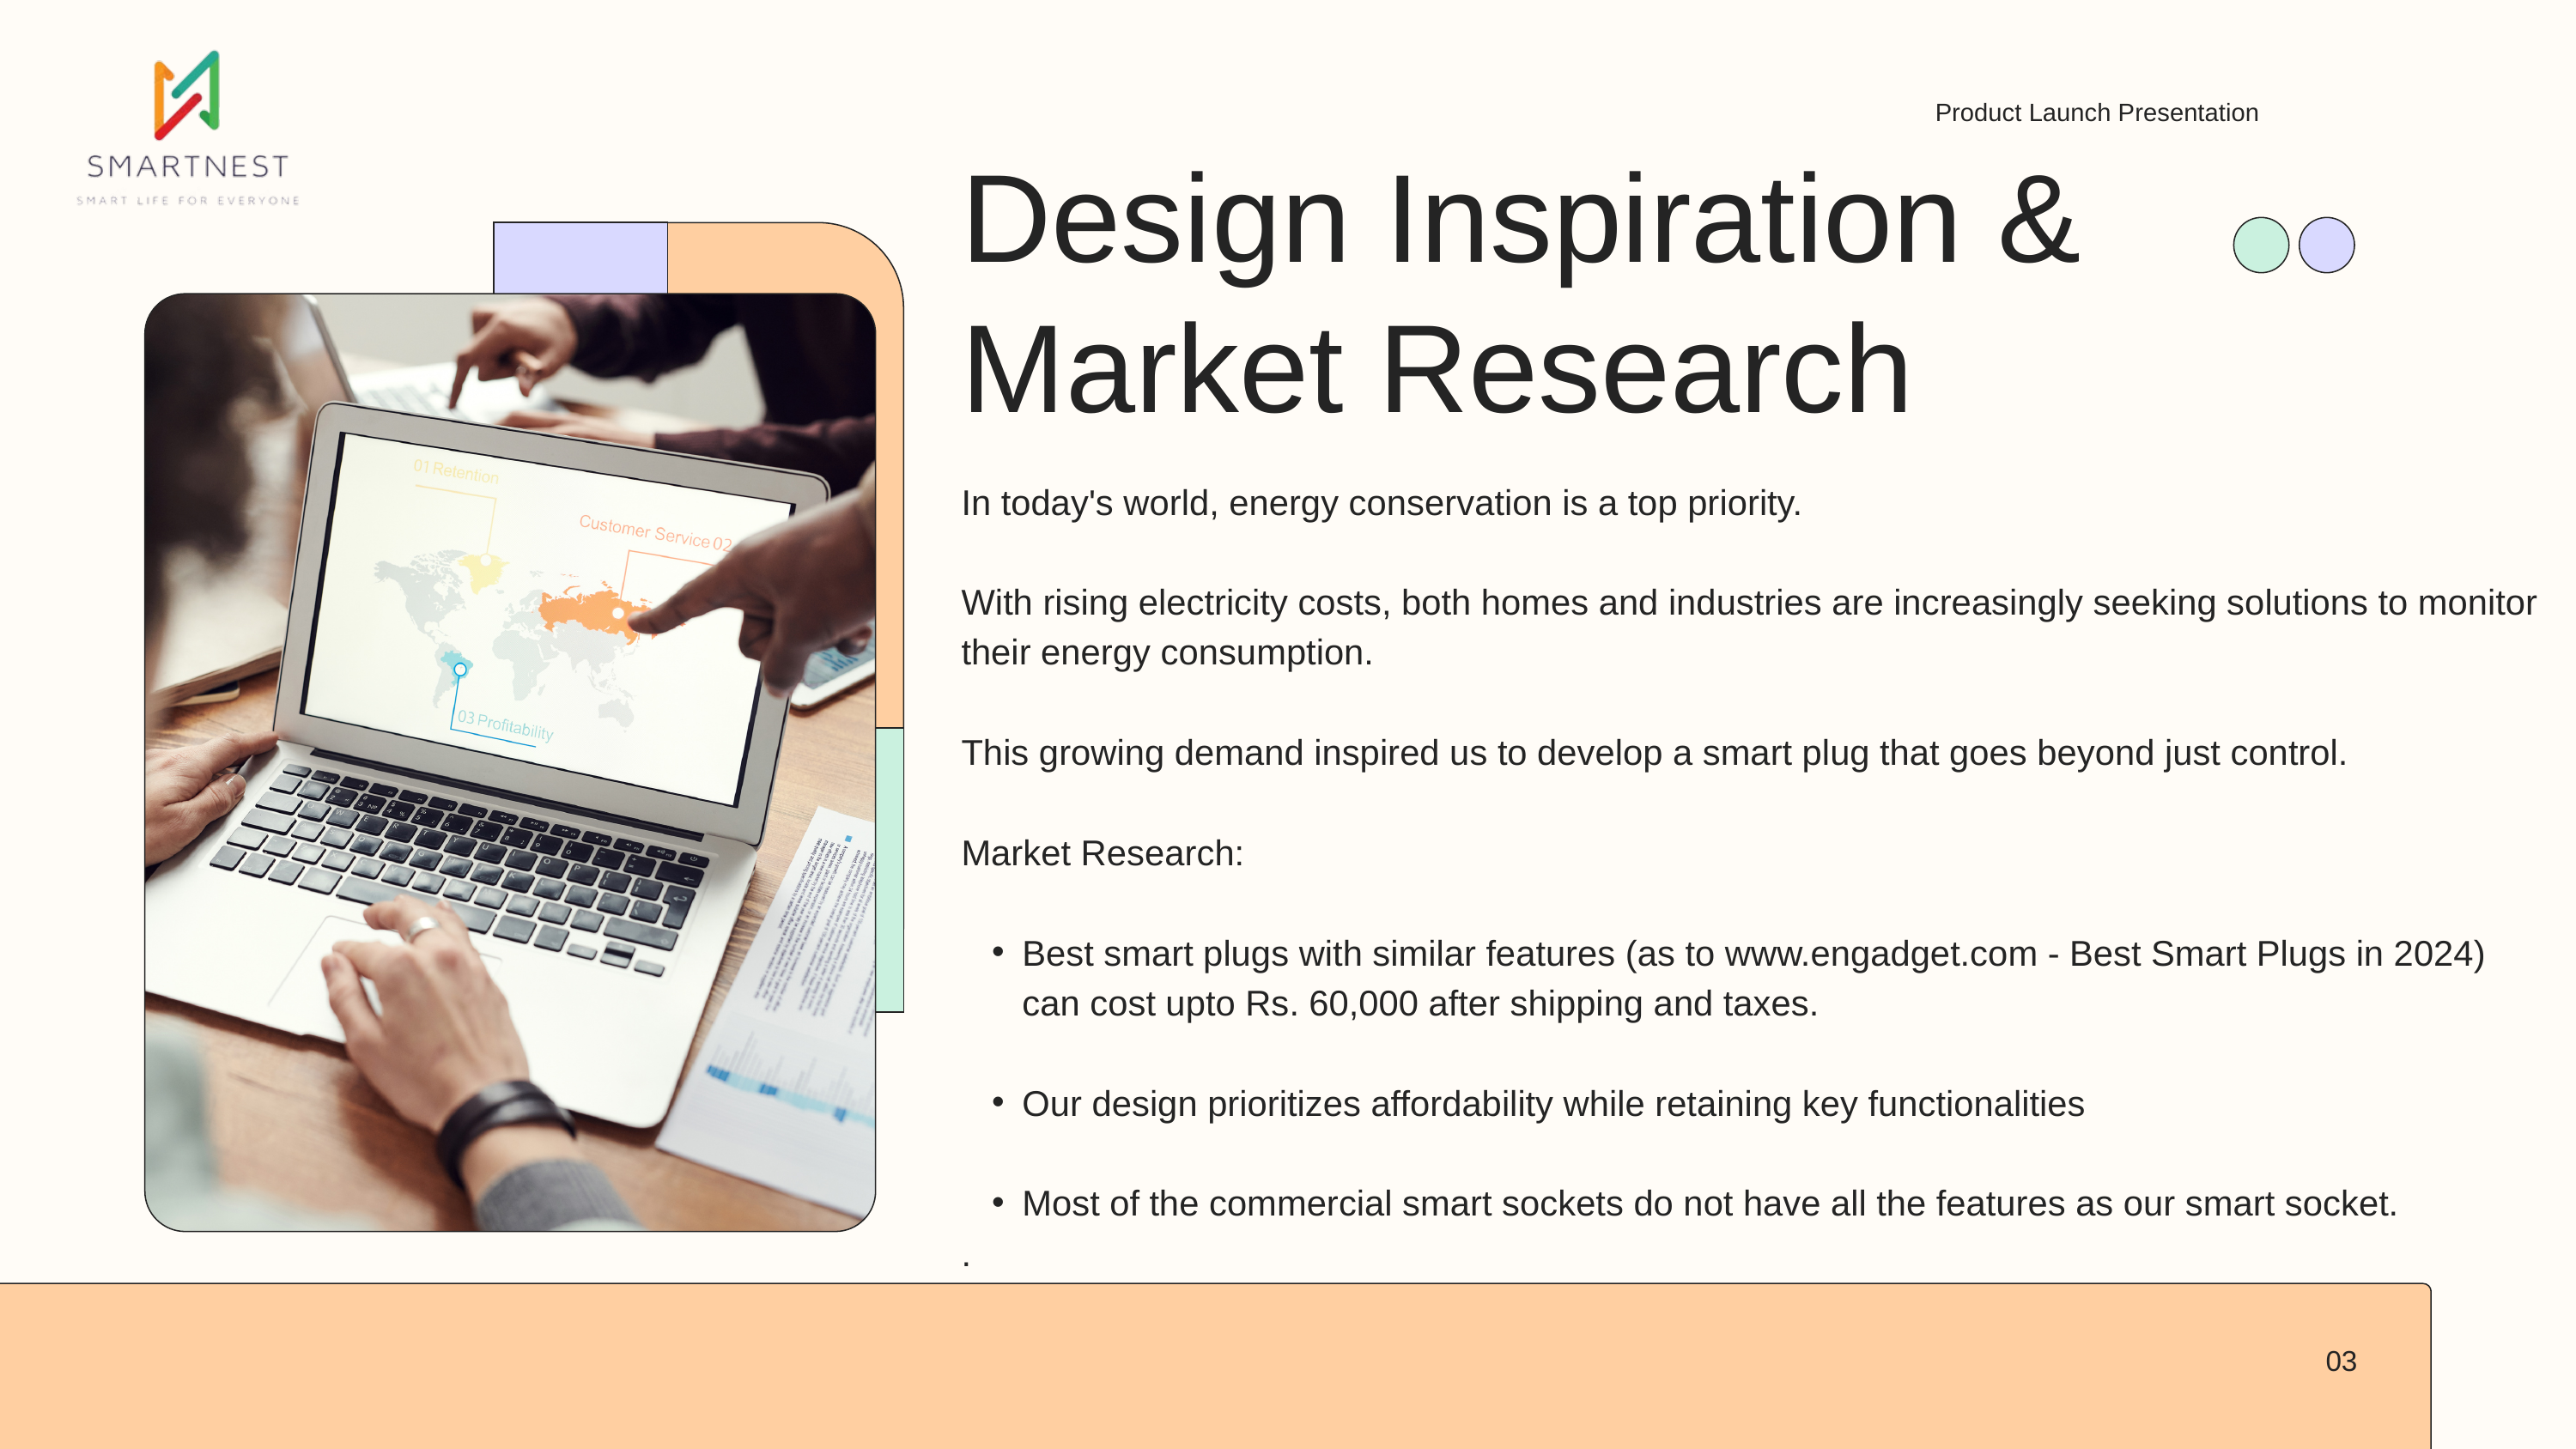

Product Launch Presentation

Design Inspiration & Market Research

In today's world, energy conservation is a top priority.

With rising electricity costs, both homes and industries are increasingly seeking solutions to monitor their energy consumption.

This growing demand inspired us to develop a smart plug that goes beyond just control.

Market Research:

Best smart plugs with similar features (as to www.engadget.com - Best Smart Plugs in 2024) can cost upto Rs. 60,000 after shipping and taxes.

Our design prioritizes affordability while retaining key functionalities

Most of the commercial smart sockets do not have all the features as our smart socket.
.

03